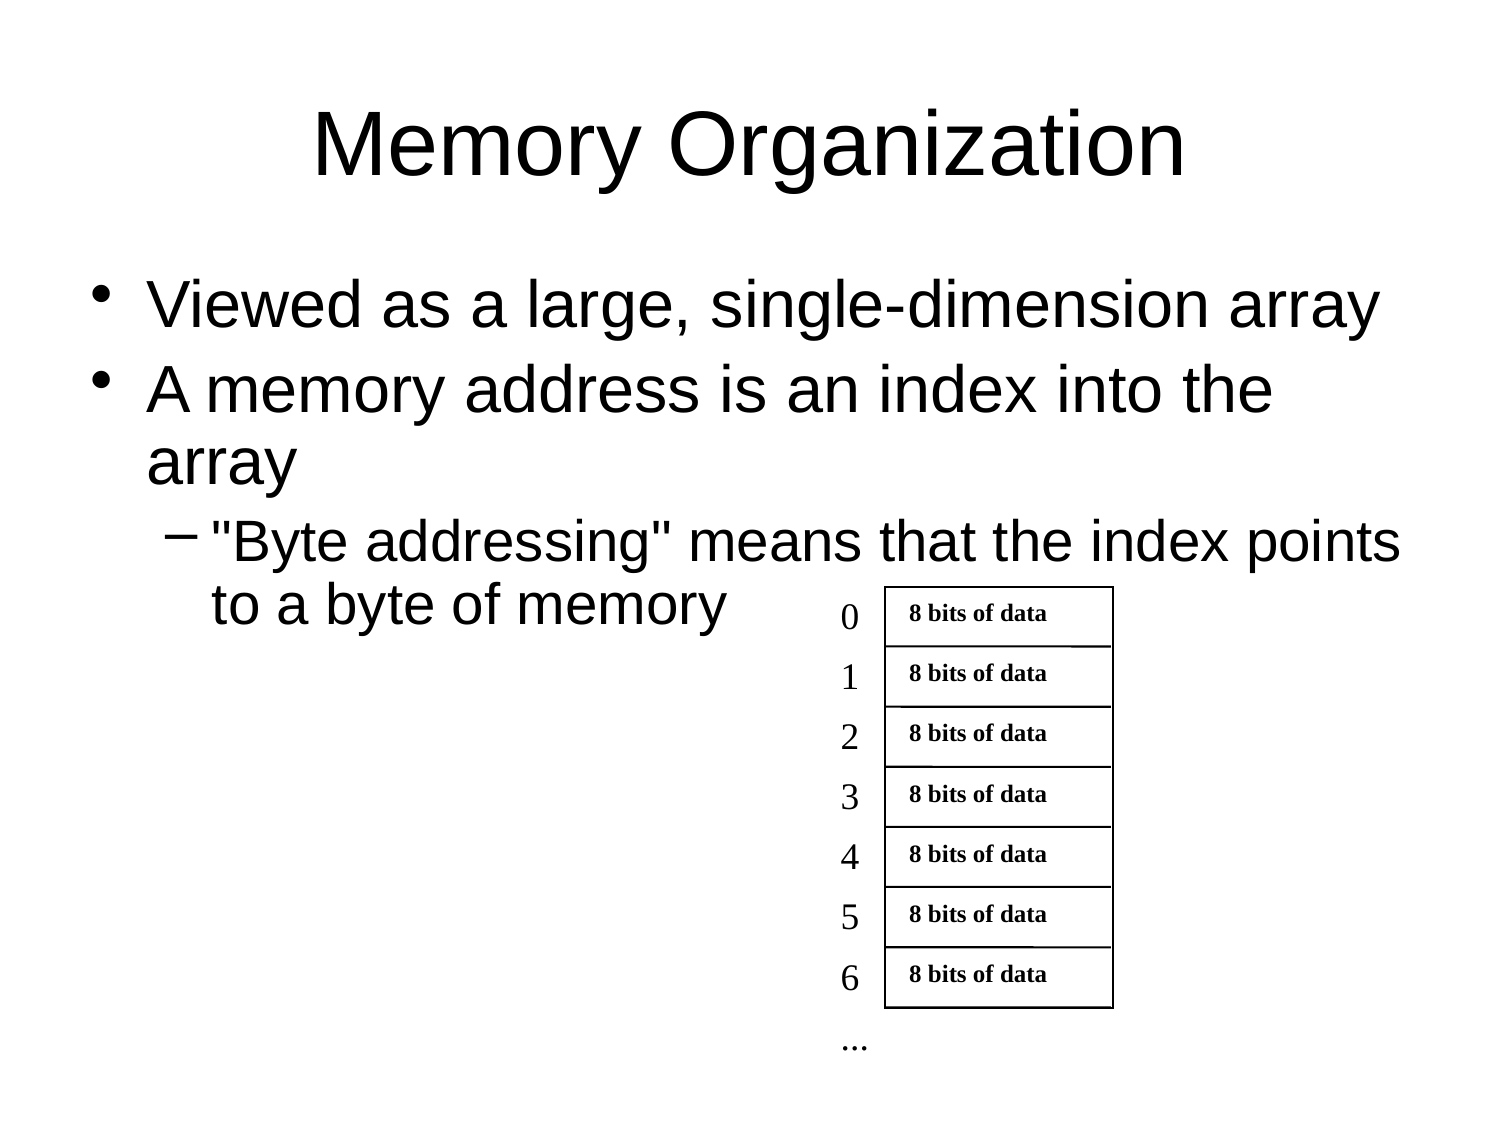

# Memory Organization
Viewed as a large, single-dimension array
A memory address is an index into the array
"Byte addressing" means that the index points to a byte of memory

0
8 bits of data

1
8 bits of data

2
8 bits of data

3
8 bits of data

4
8 bits of data

5
8 bits of data

6
8 bits of data

...